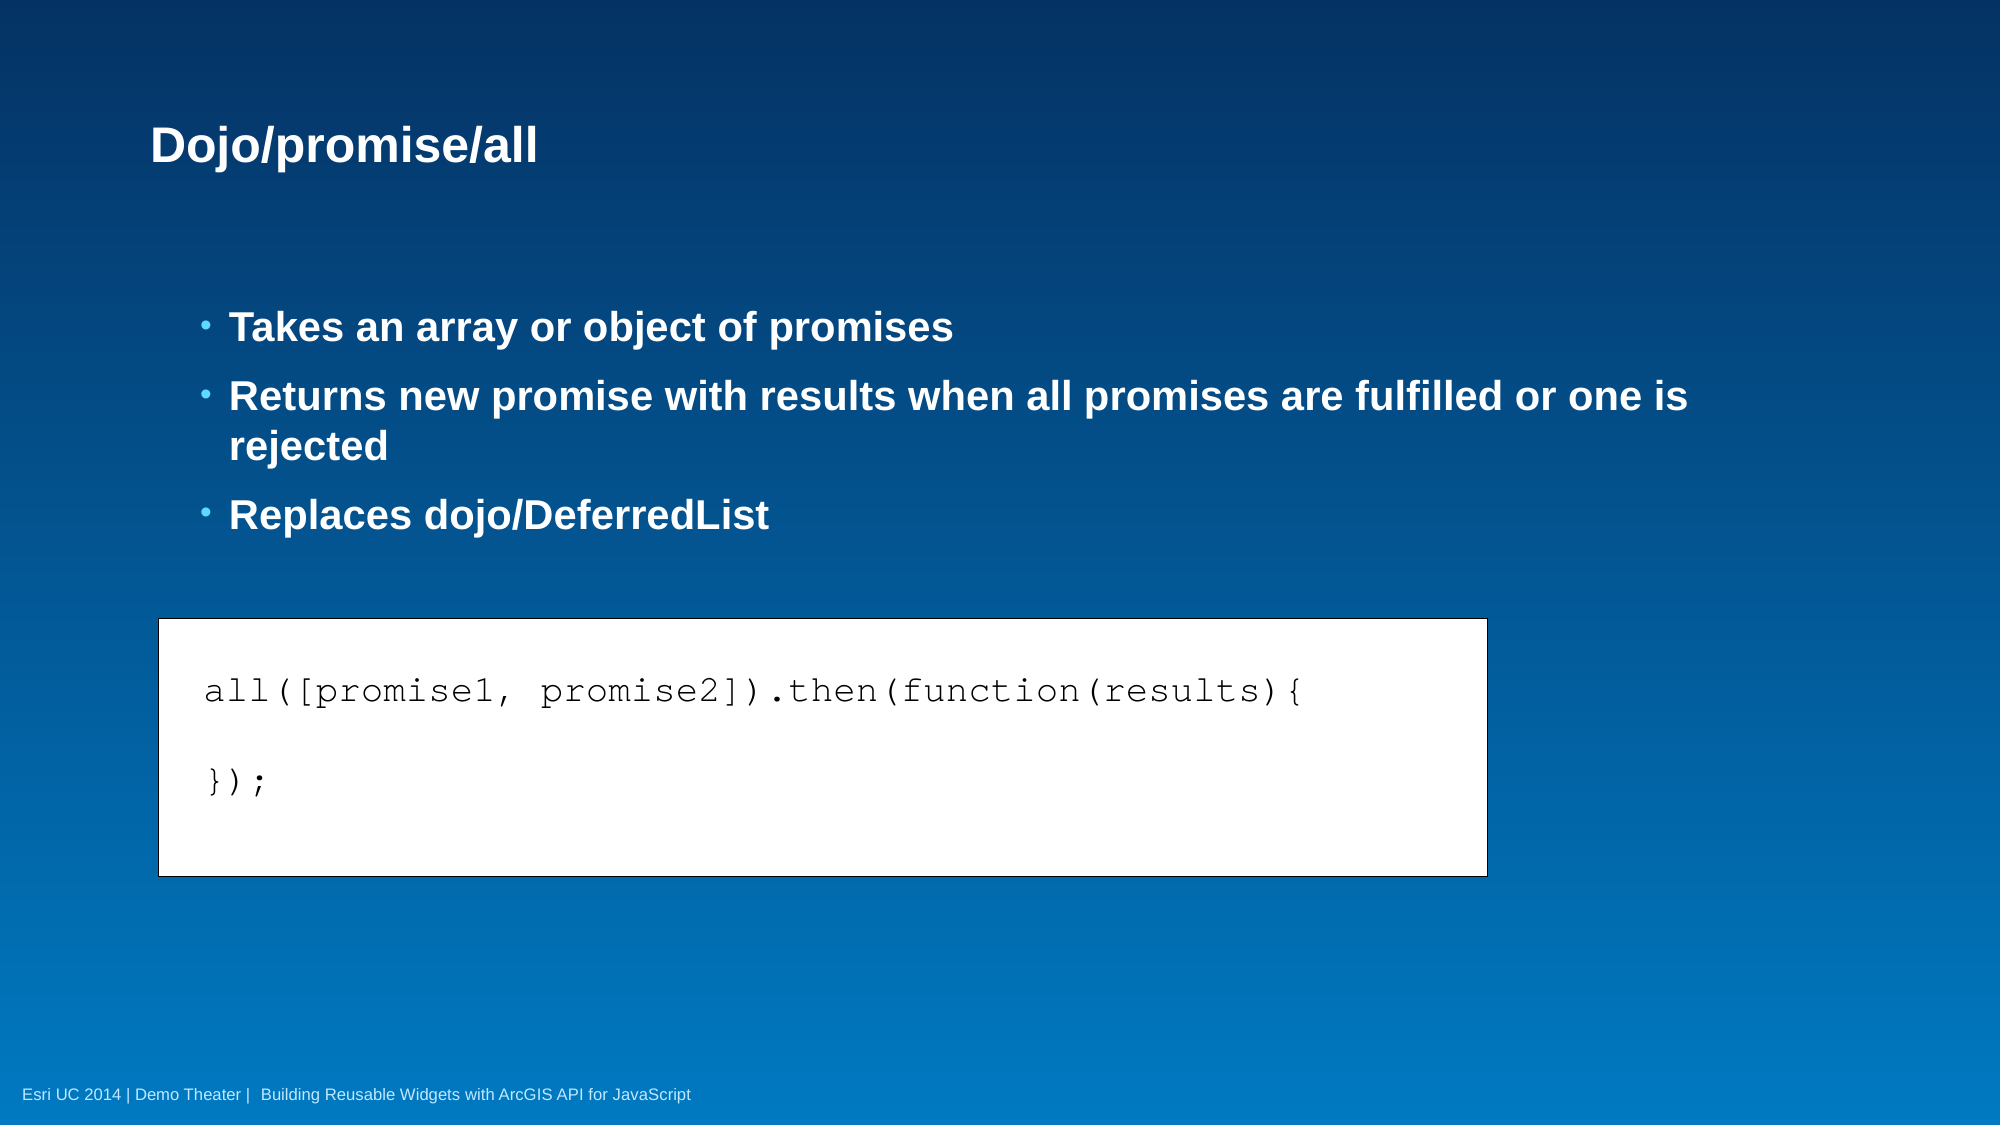

# Dojo/promise/all

Takes an array or object of promises
Returns new promise with results when all promises are fulfilled or one is rejected
Replaces dojo/DeferredList
all([promise1, promise2]).then(function(results){

});

Building Reusable Widgets with ArcGIS API for JavaScript